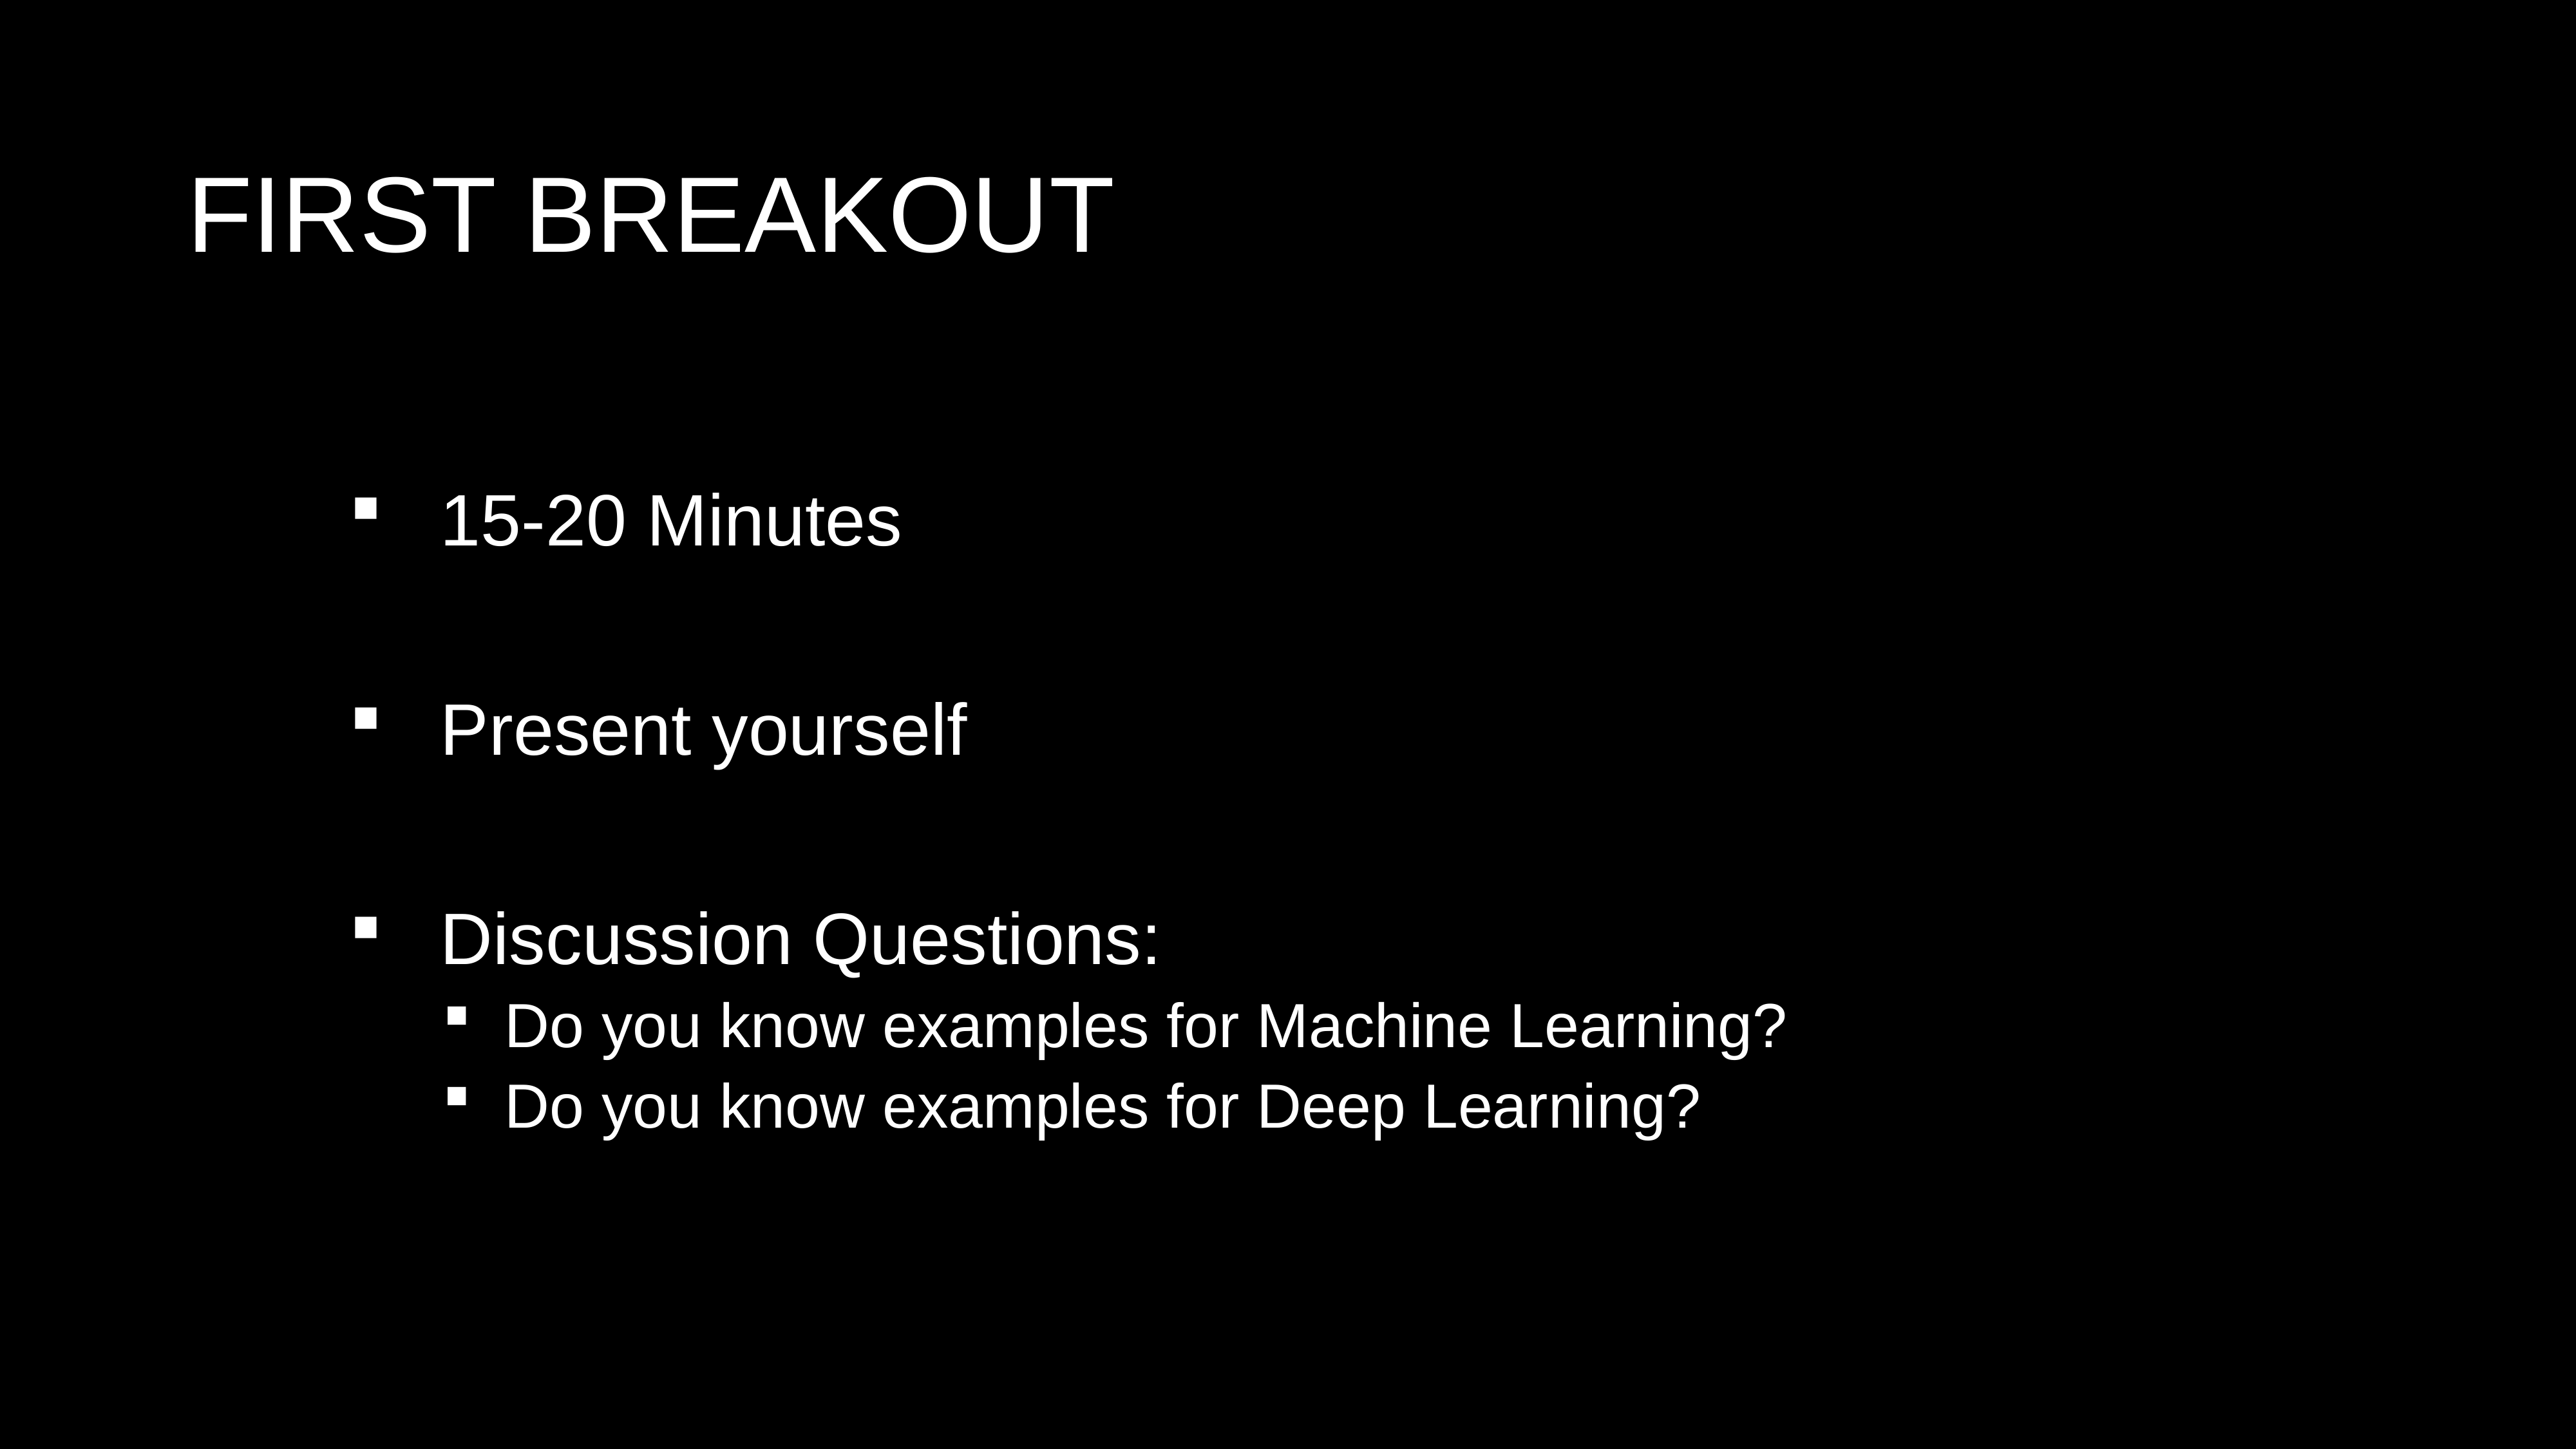

# First Breakout
15-20 Minutes

Present yourself

Discussion Questions:
Do you know examples for Machine Learning?
Do you know examples for Deep Learning?